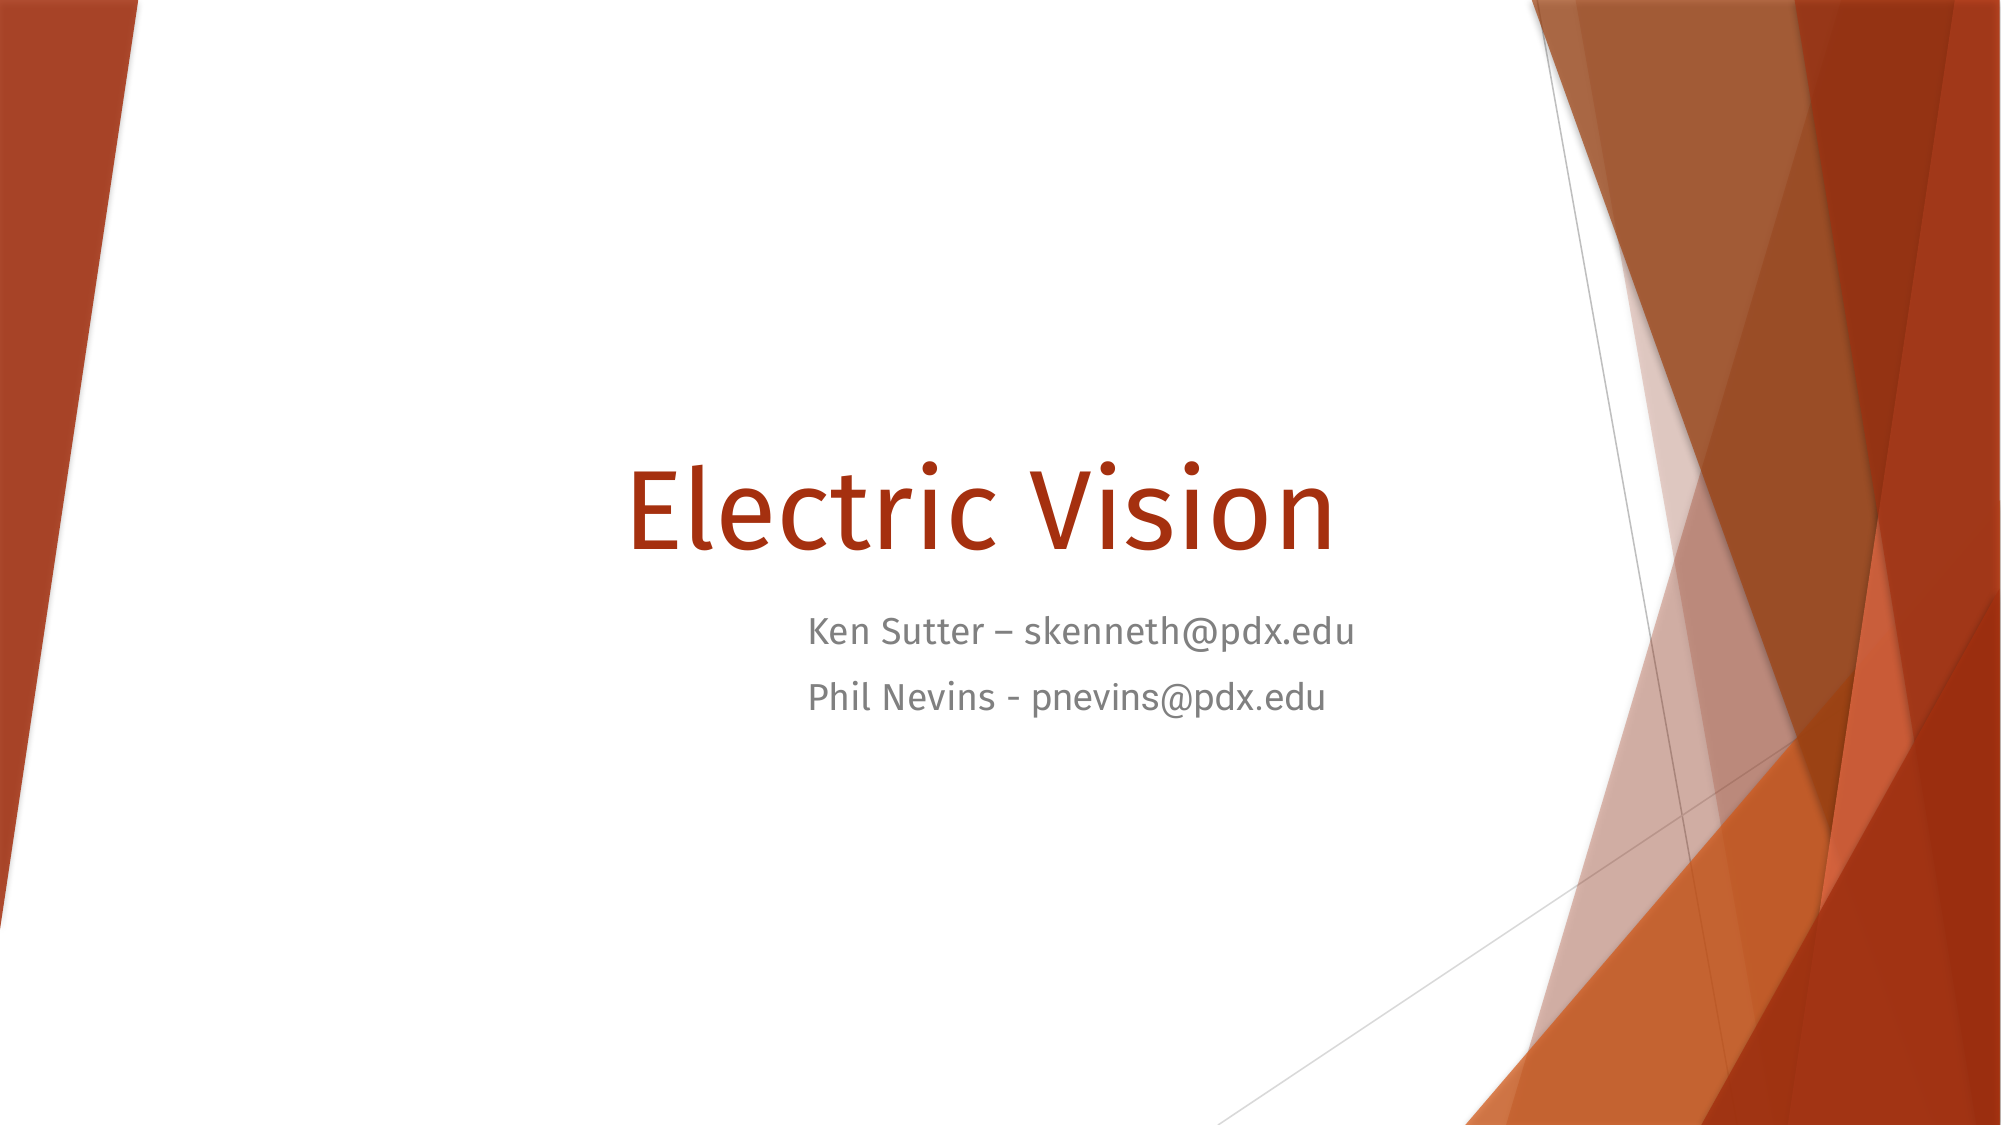

# Electric Vision
Ken Sutter – skenneth@pdx.edu
Phil Nevins - pnevins@pdx.edu